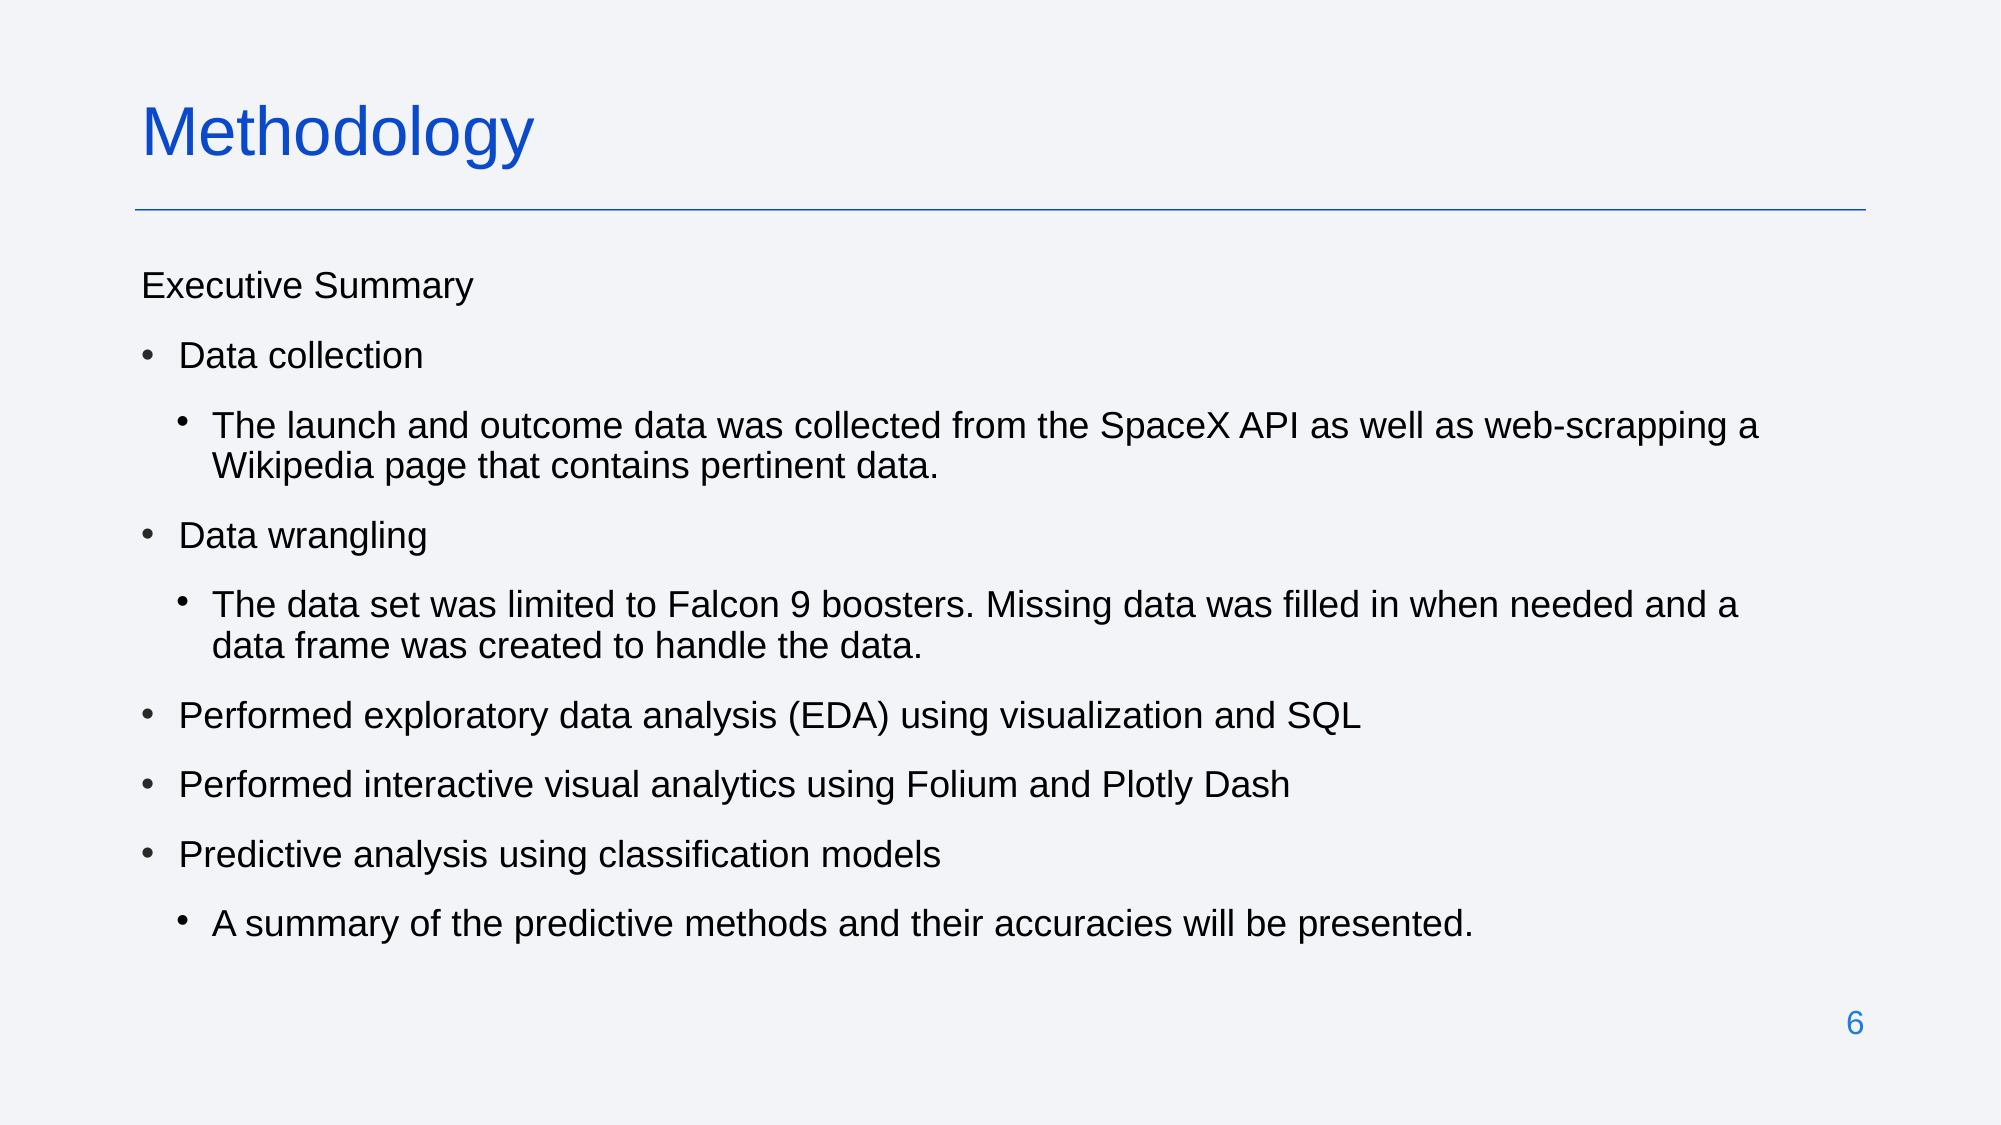

Methodology
Executive Summary
Data collection
The launch and outcome data was collected from the SpaceX API as well as web-scrapping a Wikipedia page that contains pertinent data.
Data wrangling
The data set was limited to Falcon 9 boosters. Missing data was filled in when needed and a data frame was created to handle the data.
Performed exploratory data analysis (EDA) using visualization and SQL
Performed interactive visual analytics using Folium and Plotly Dash
Predictive analysis using classification models
A summary of the predictive methods and their accuracies will be presented.

6